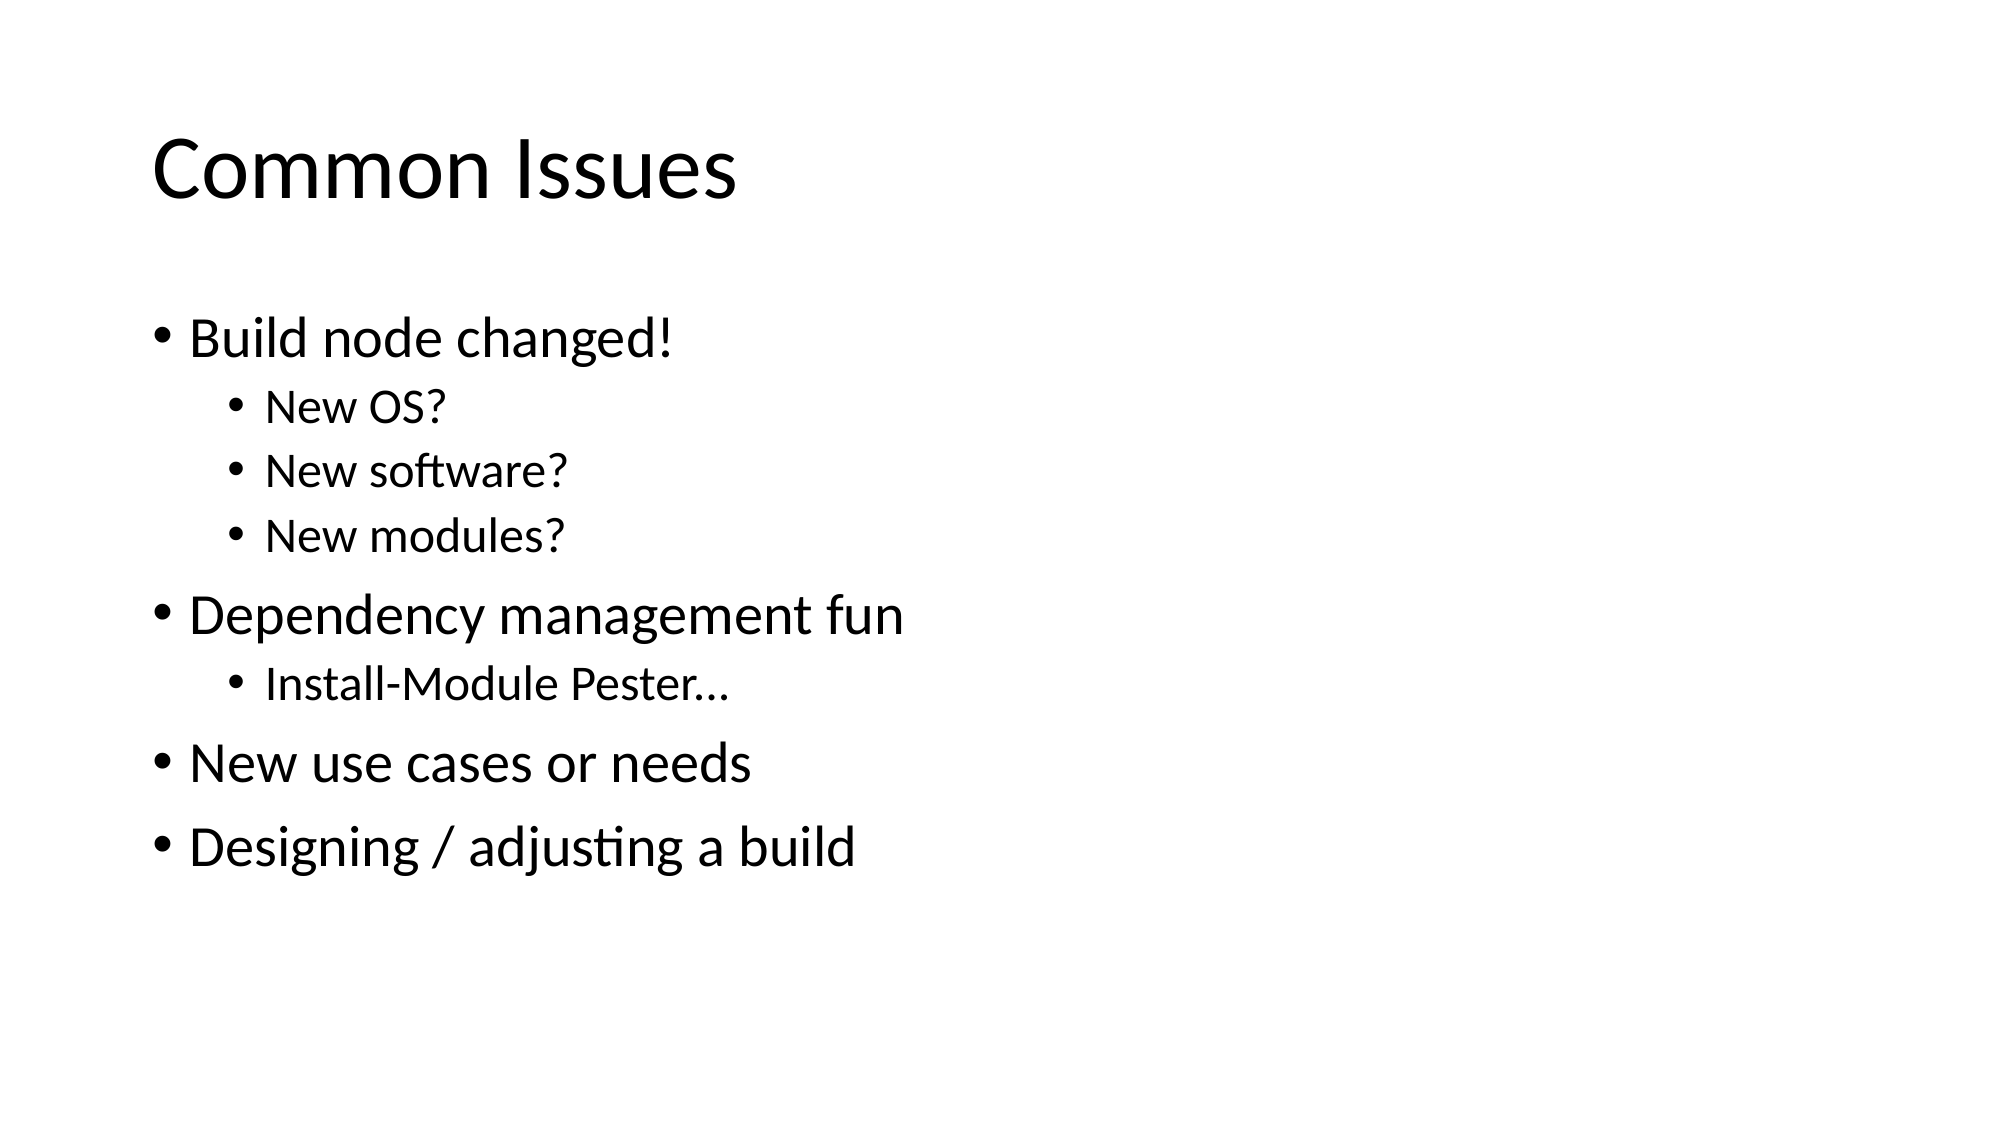

# Common Issues
Build node changed!
New OS?
New software?
New modules?
Dependency management fun
Install-Module Pester...
New use cases or needs
Designing / adjusting a build